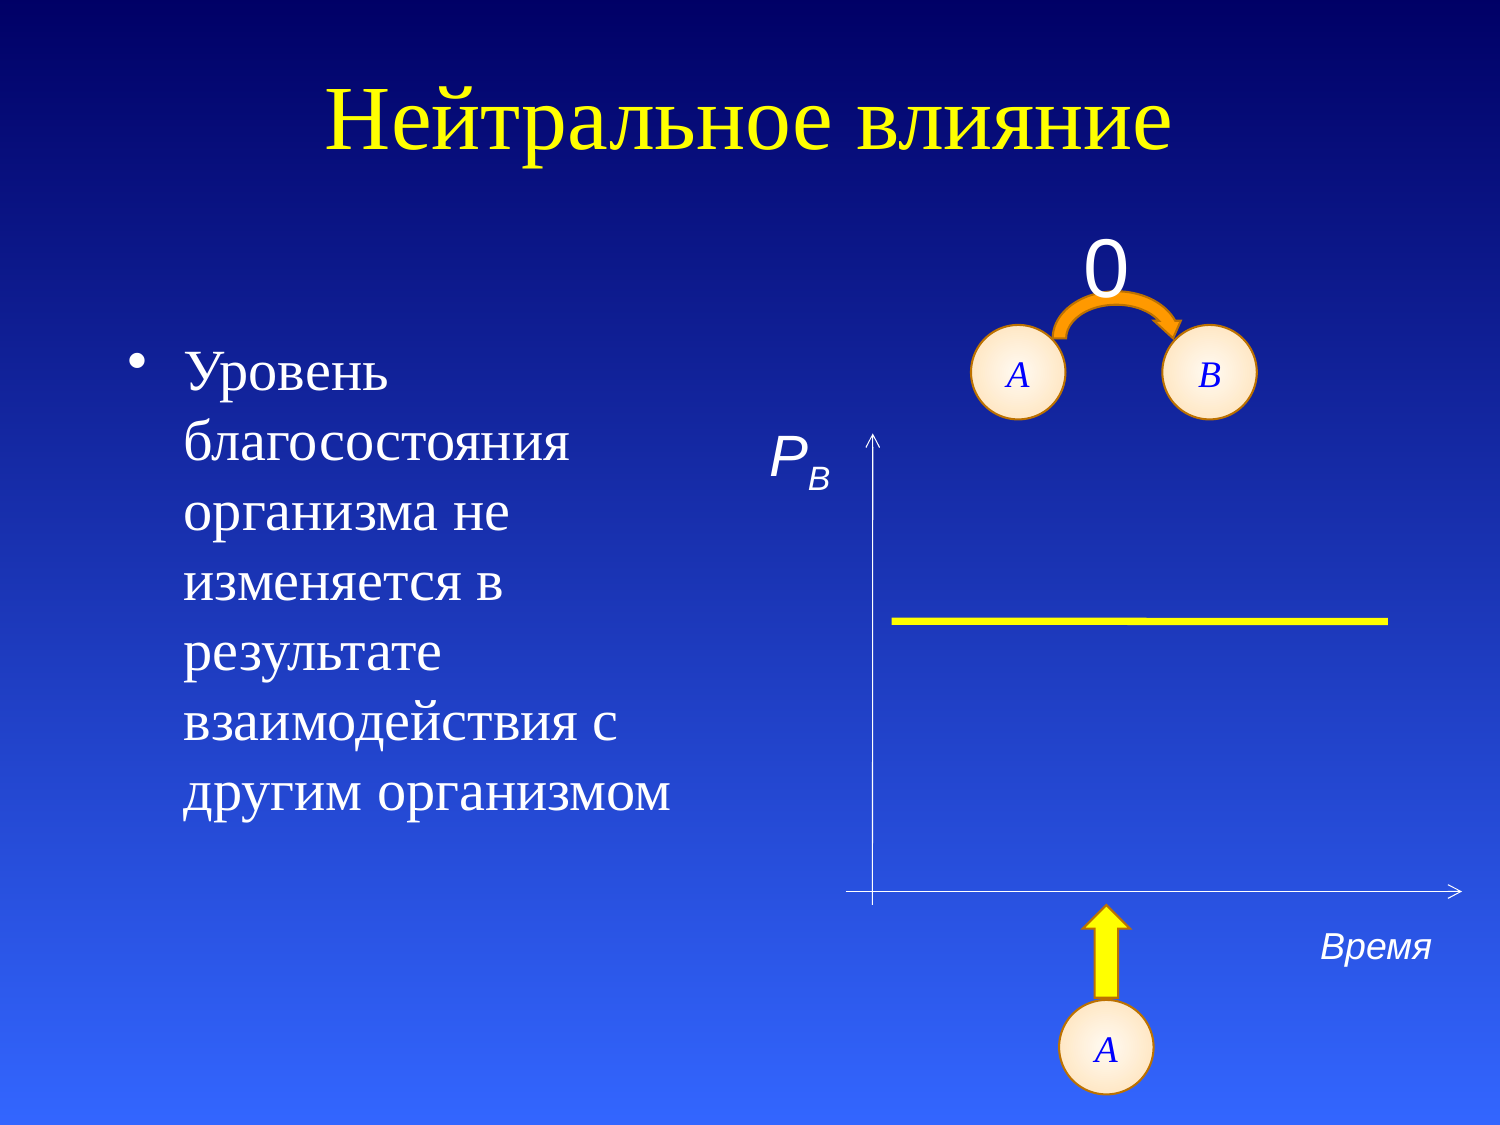

# Нейтральное влияние
0

Уровень благосостояния  организма не изменяется в результате взаимодействия с другим организмом
A
B
PB
Время

A